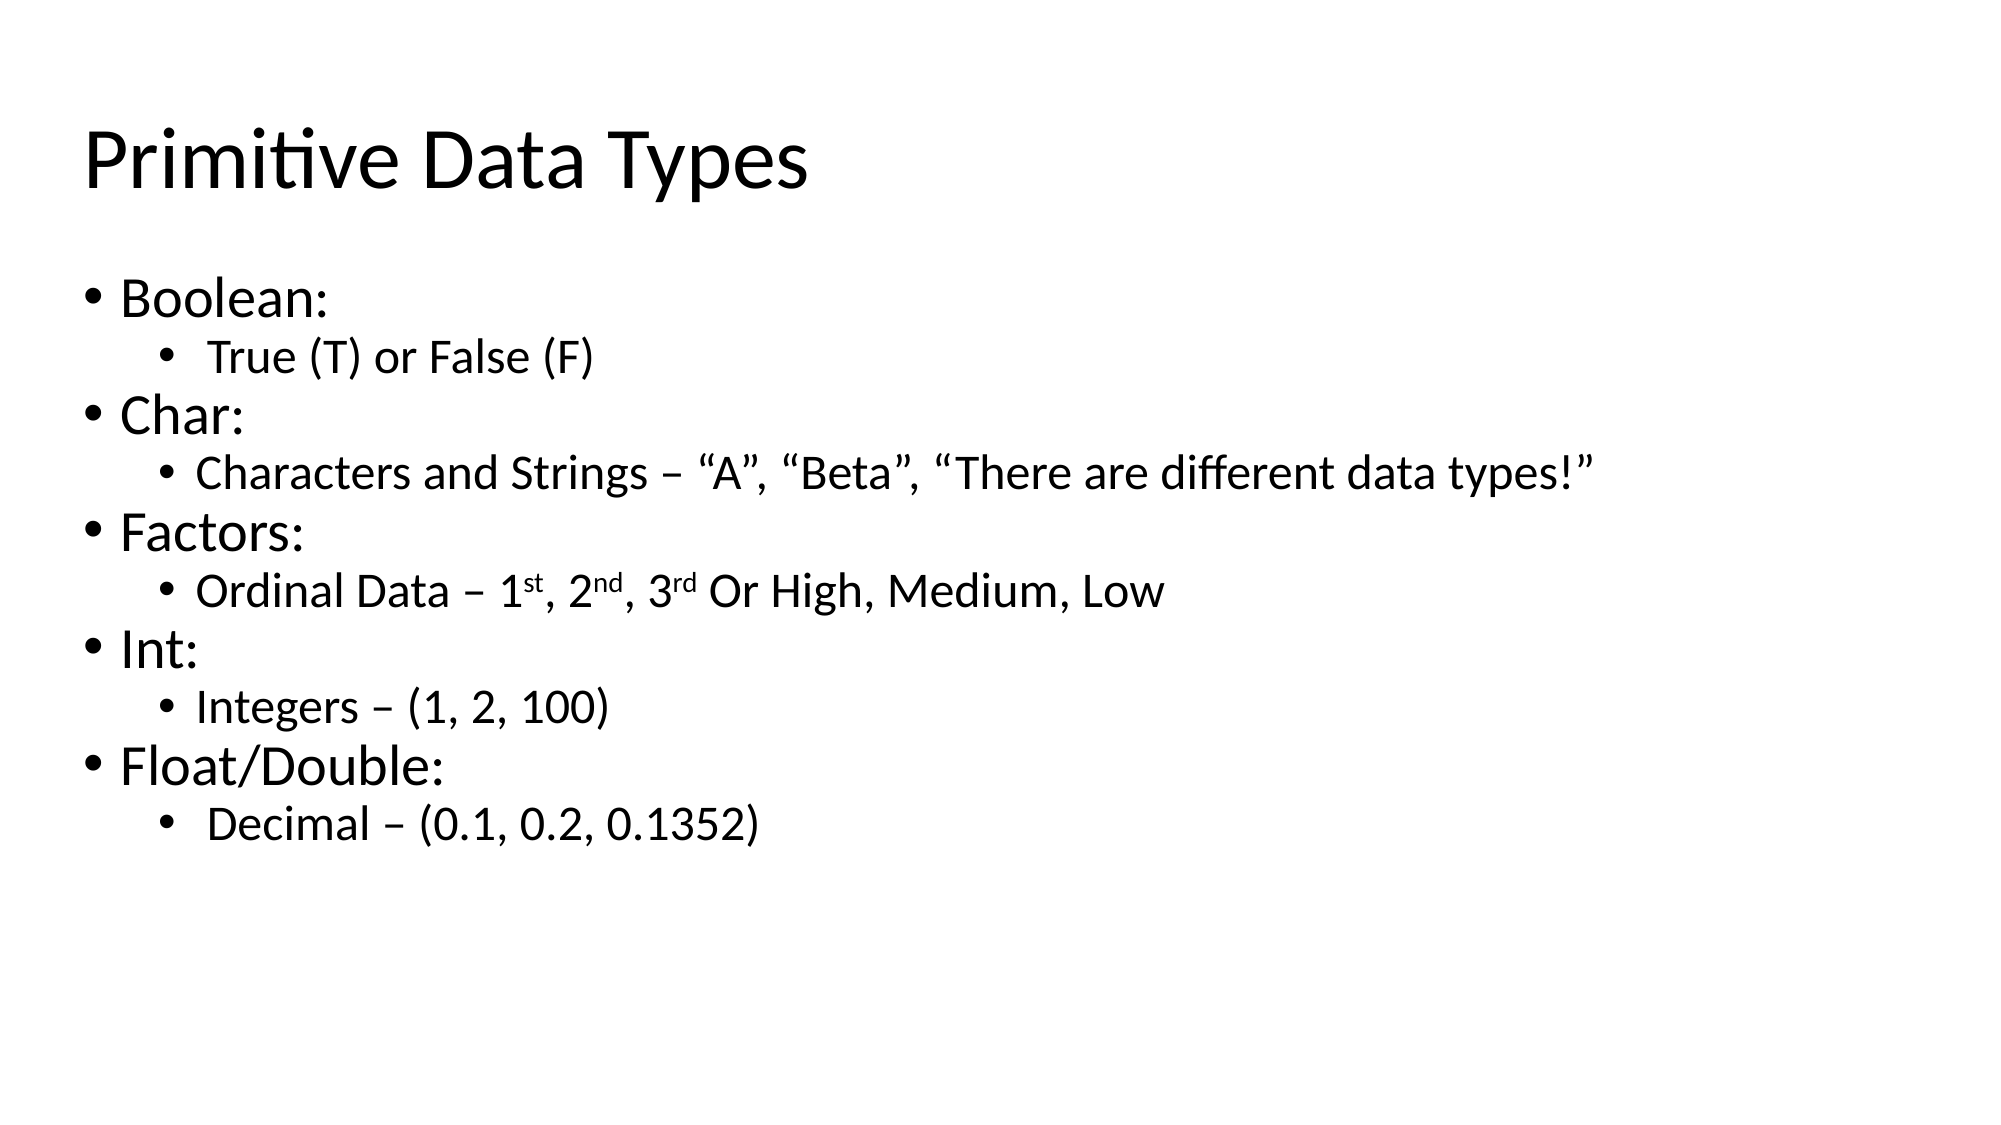

# Primitive Data Types
Boolean:
 True (T) or False (F)
Char:
Characters and Strings – “A”, “Beta”, “There are different data types!”
Factors:
Ordinal Data – 1st, 2nd, 3rd Or High, Medium, Low
Int:
Integers – (1, 2, 100)
Float/Double:
 Decimal – (0.1, 0.2, 0.1352)